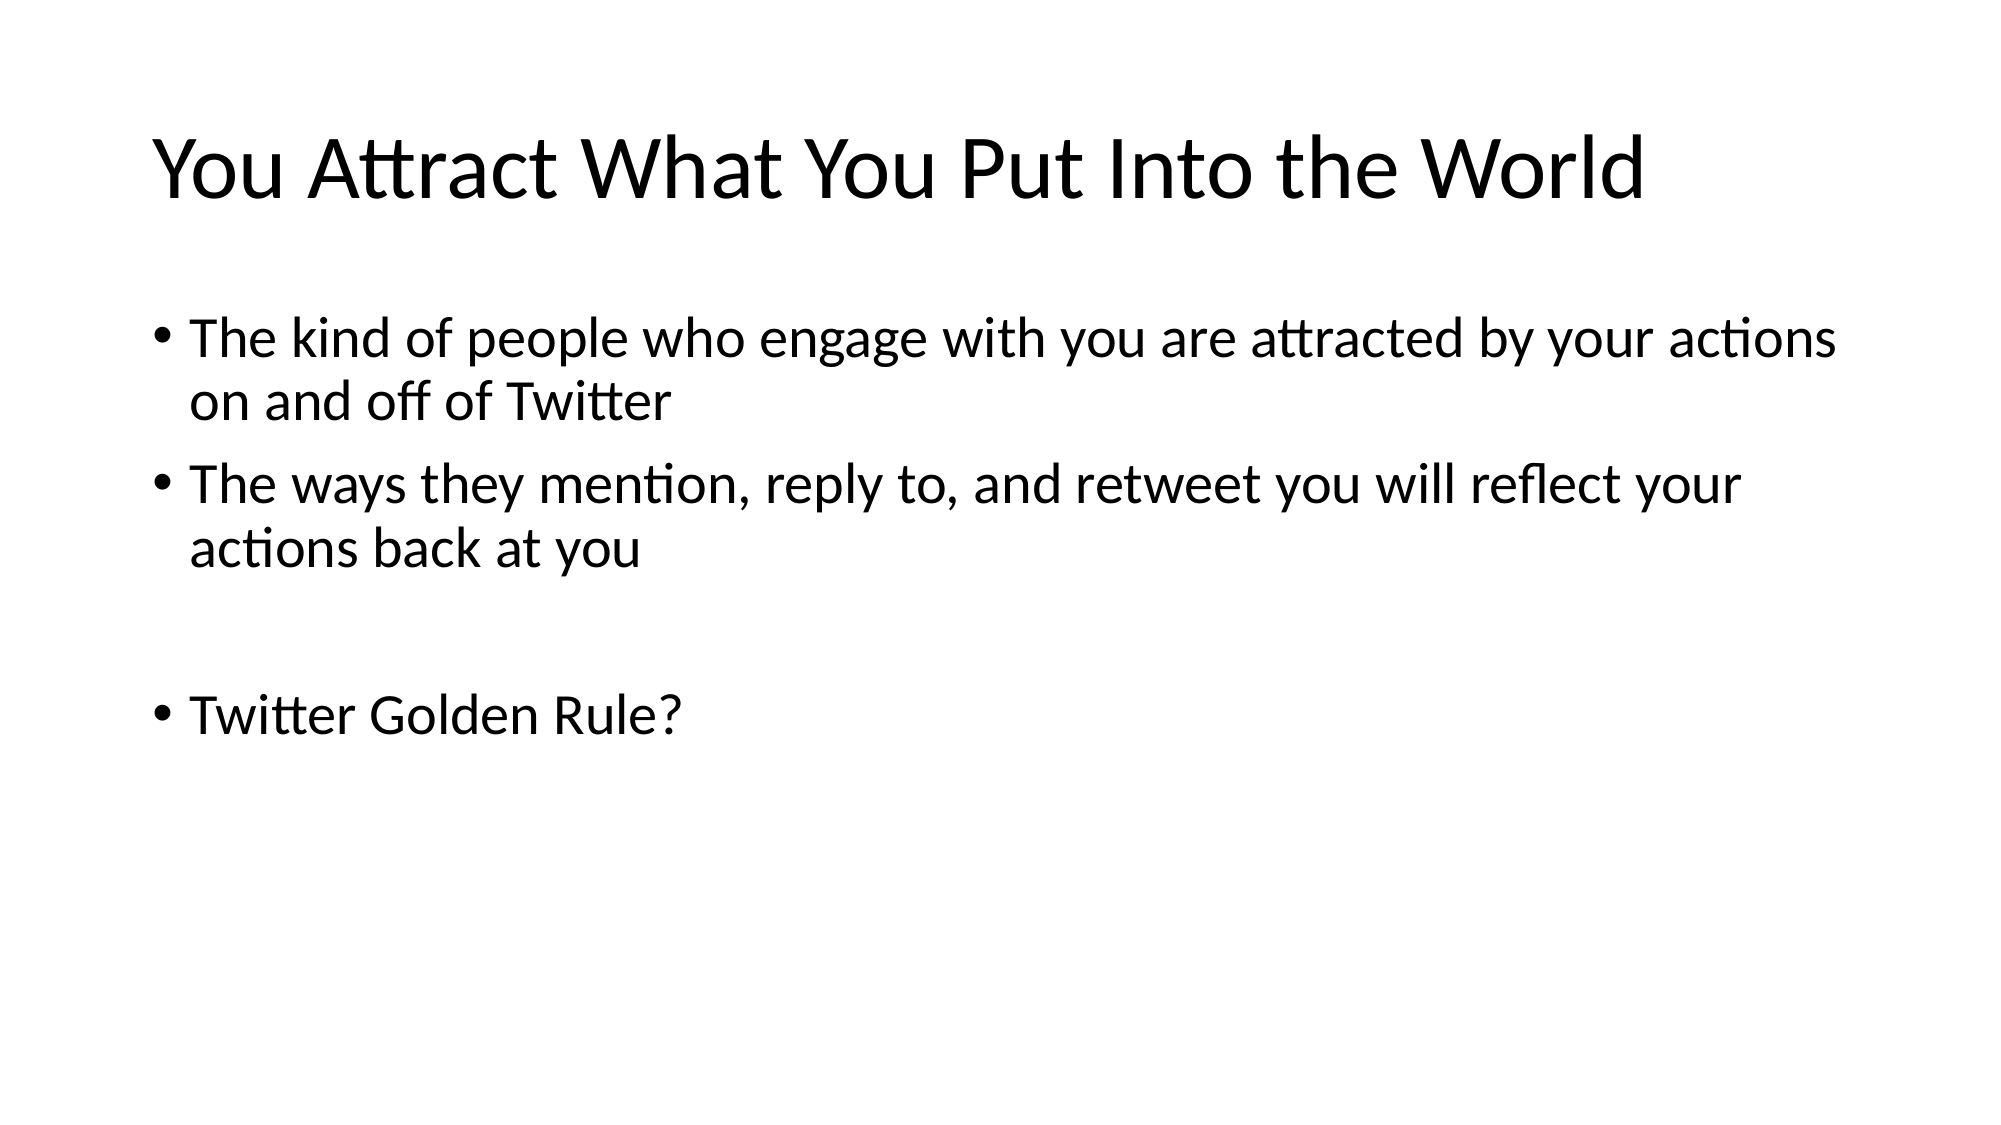

# You Attract What You Put Into the World
The kind of people who engage with you are attracted by your actions on and off of Twitter
The ways they mention, reply to, and retweet you will reflect your actions back at you

Twitter Golden Rule?